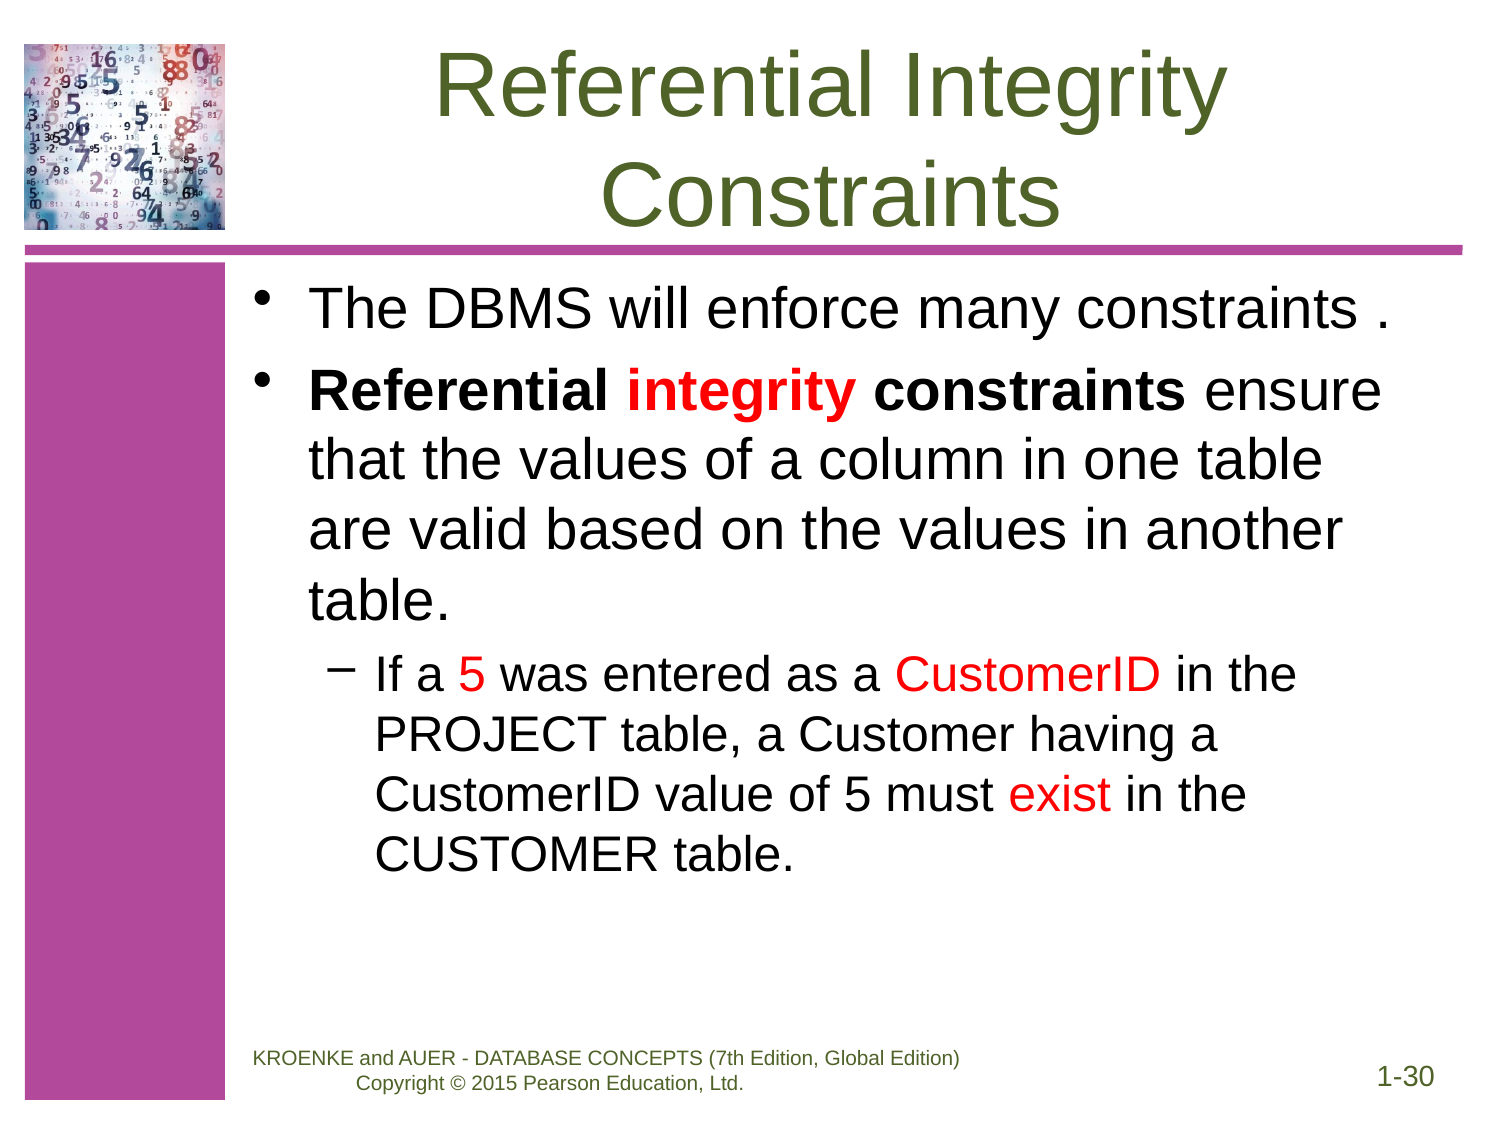

# Referential Integrity Constraints
The DBMS will enforce many constraints .
Referential integrity constraints ensure that the values of a column in one table are valid based on the values in another table.
If a 5 was entered as a CustomerID in the PROJECT table, a Customer having a CustomerID value of 5 must exist in the CUSTOMER table.
KROENKE and AUER - DATABASE CONCEPTS (7th Edition, Global Edition)                                      Copyright © 2015 Pearson Education, Ltd.
1-30